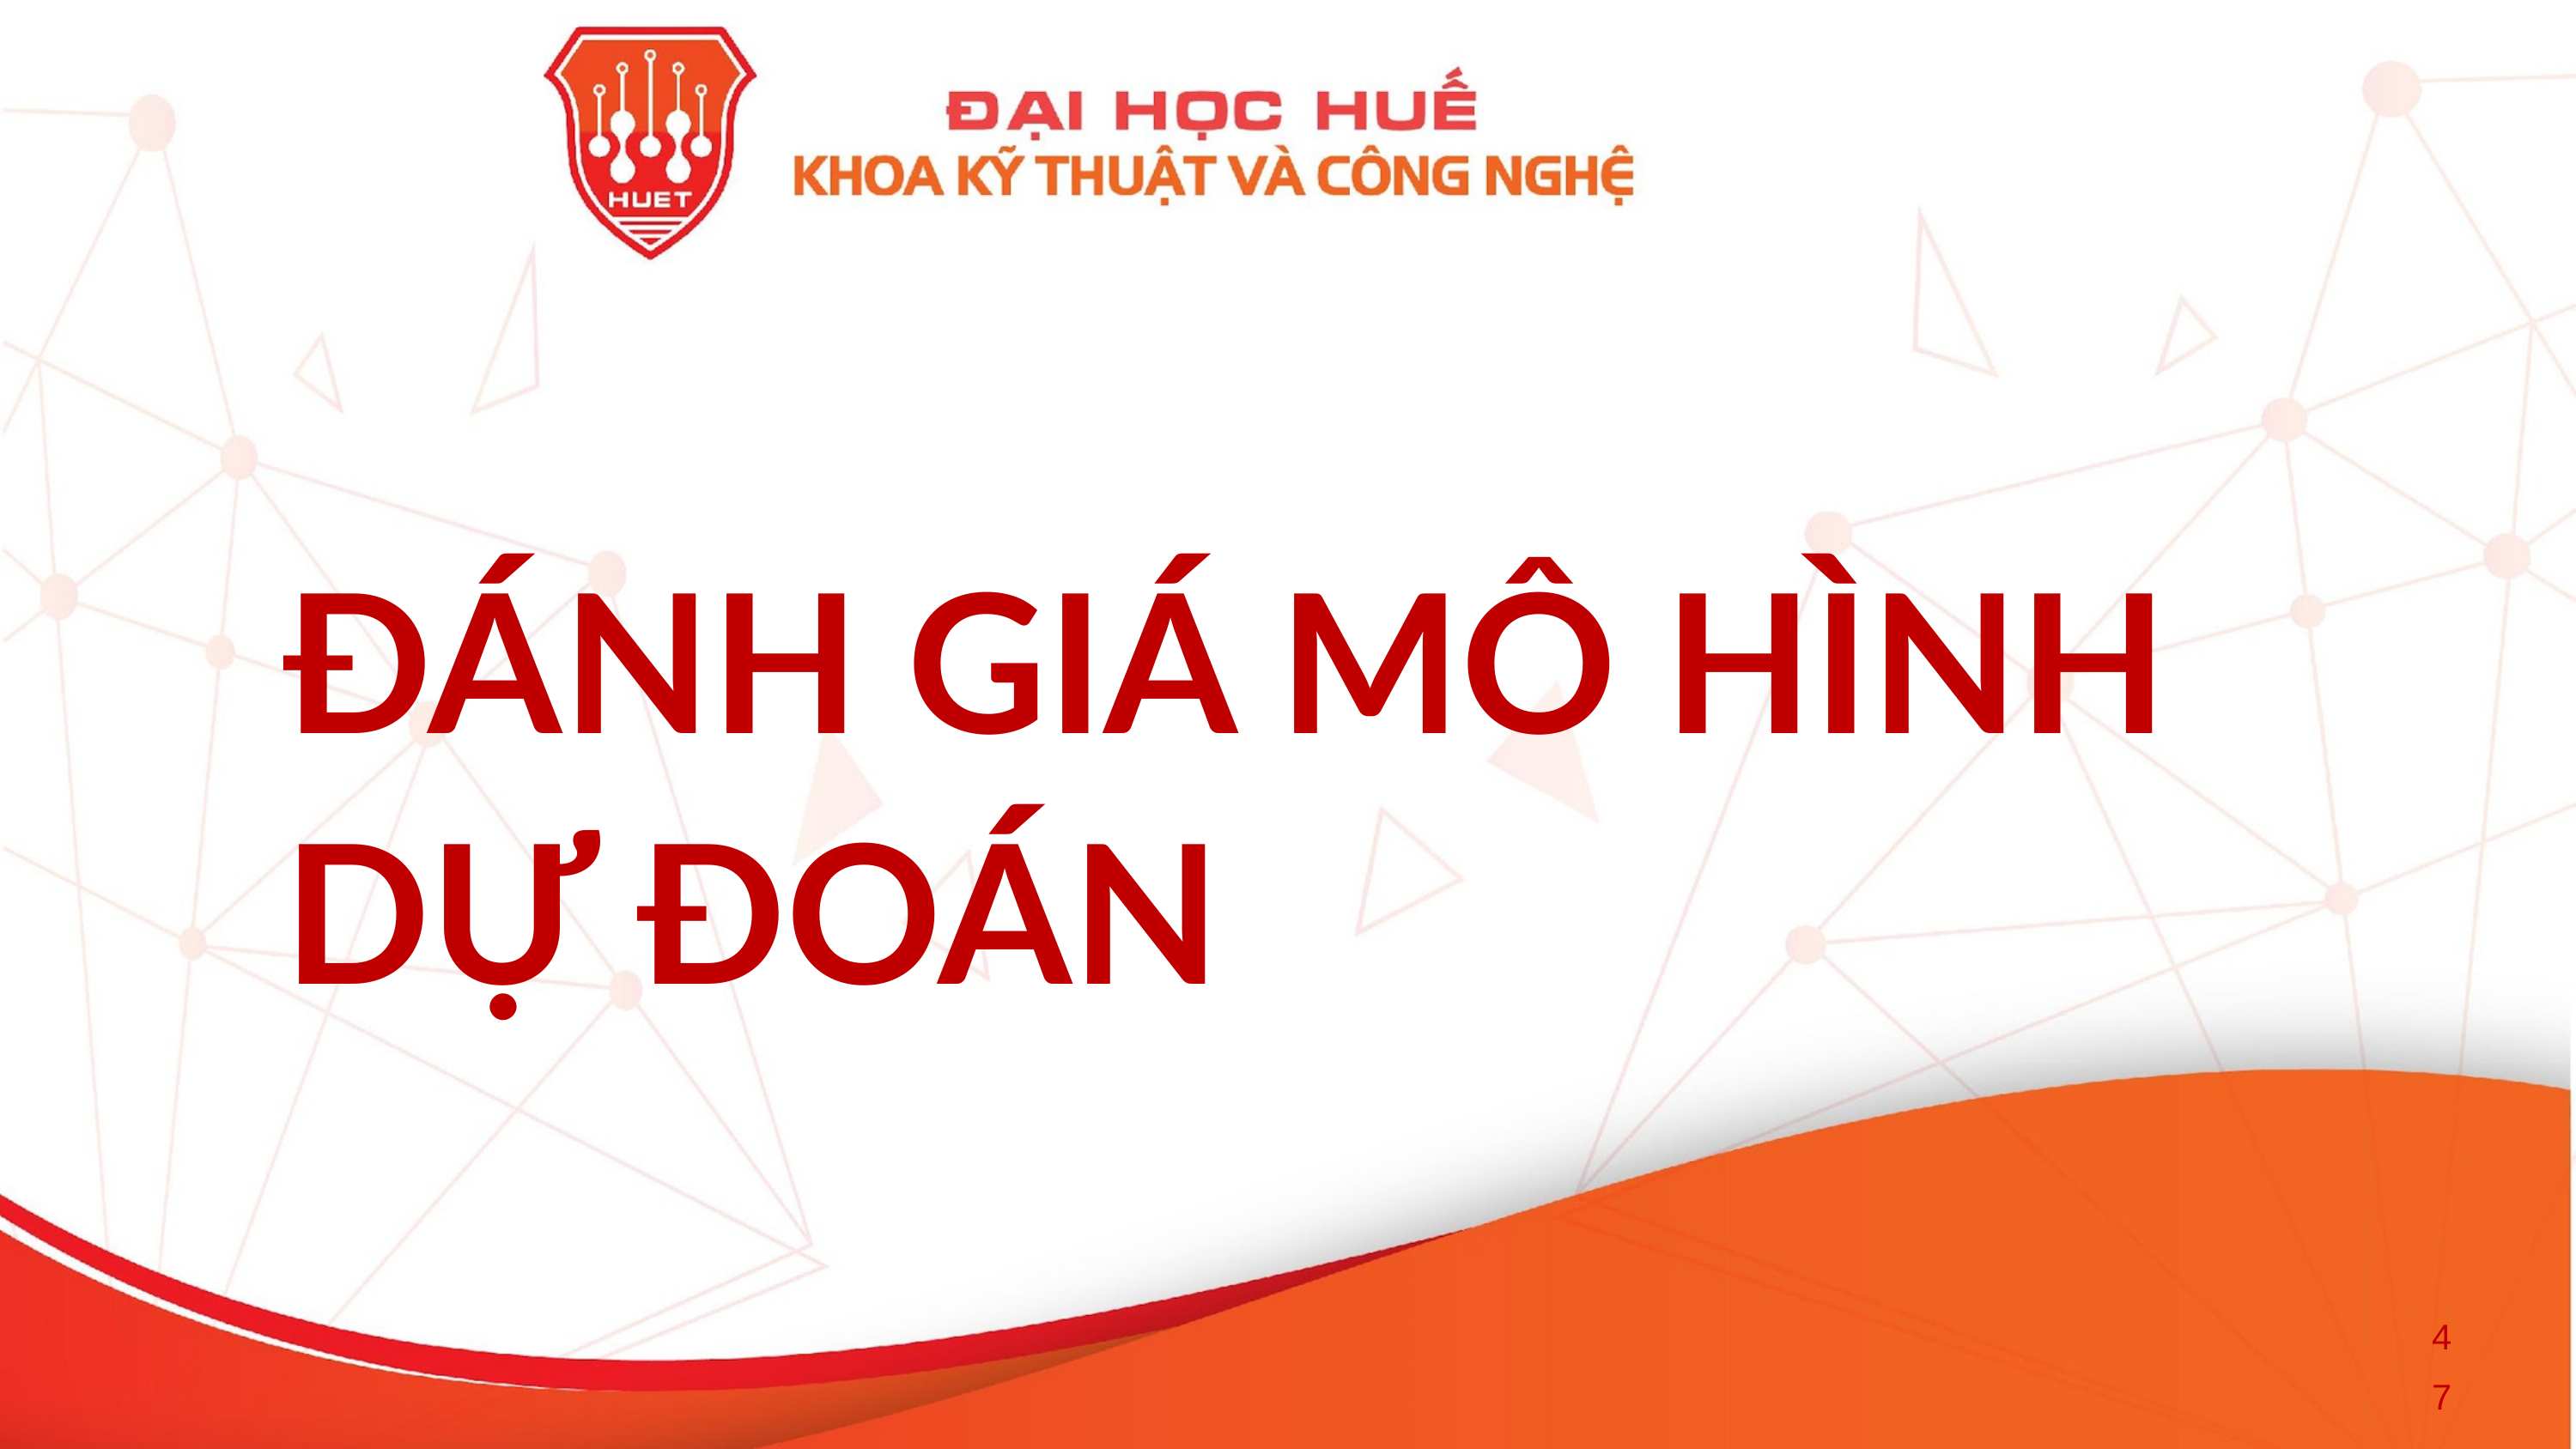

ĐÁNH GIÁ MÔ HÌNH DỰ ĐOÁN
47